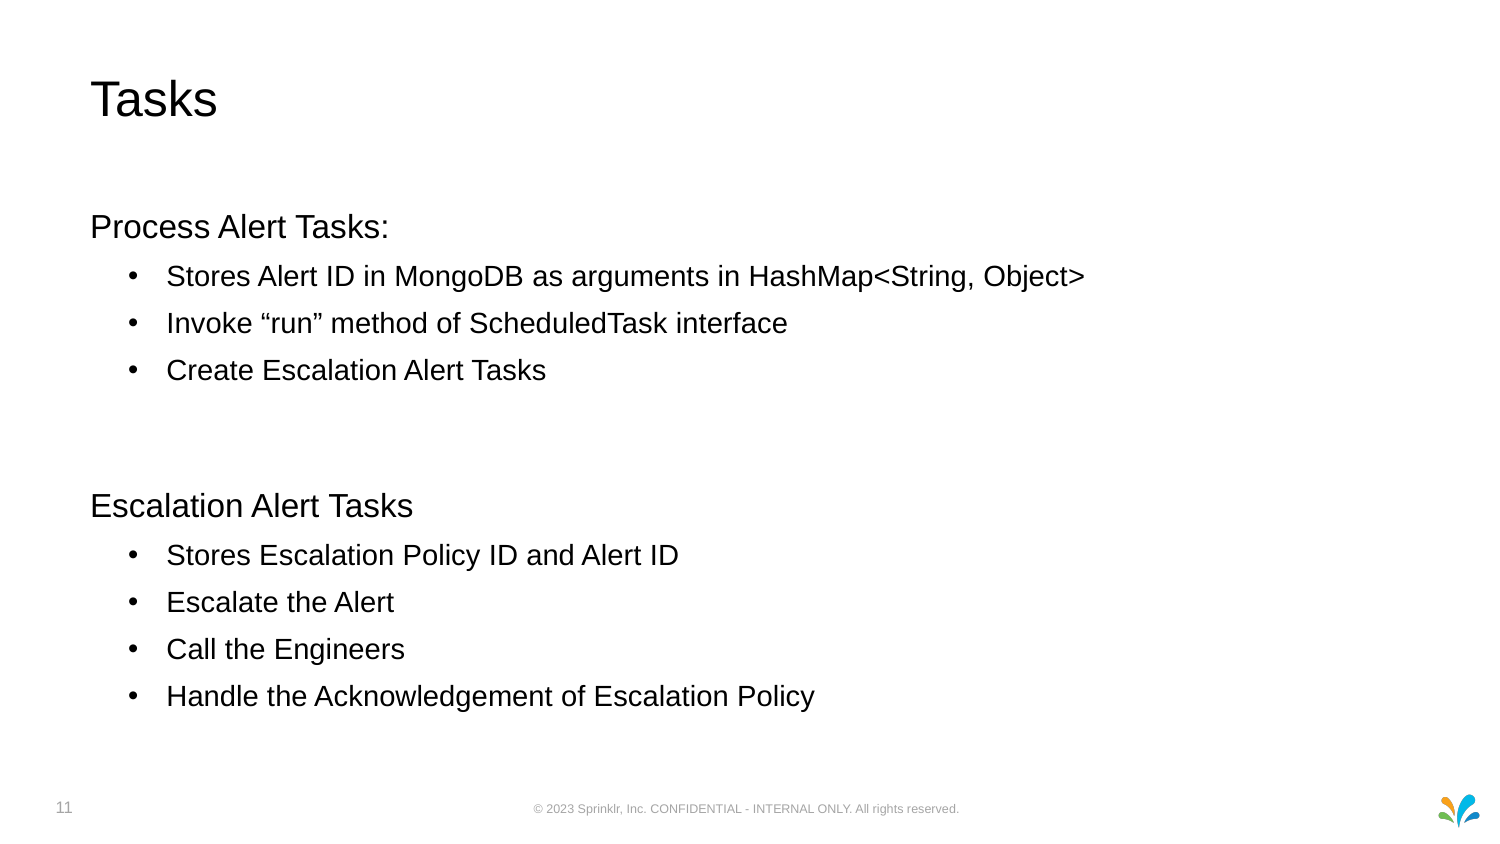

# Tasks
Process Alert Tasks:
Stores Alert ID in MongoDB as arguments in HashMap<String, Object>
Invoke “run” method of ScheduledTask interface
Create Escalation Alert Tasks

Escalation Alert Tasks
Stores Escalation Policy ID and Alert ID
Escalate the Alert
Call the Engineers
Handle the Acknowledgement of Escalation Policy

© 2023 Sprinklr, Inc. CONFIDENTIAL - INTERNAL ONLY. All rights reserved.